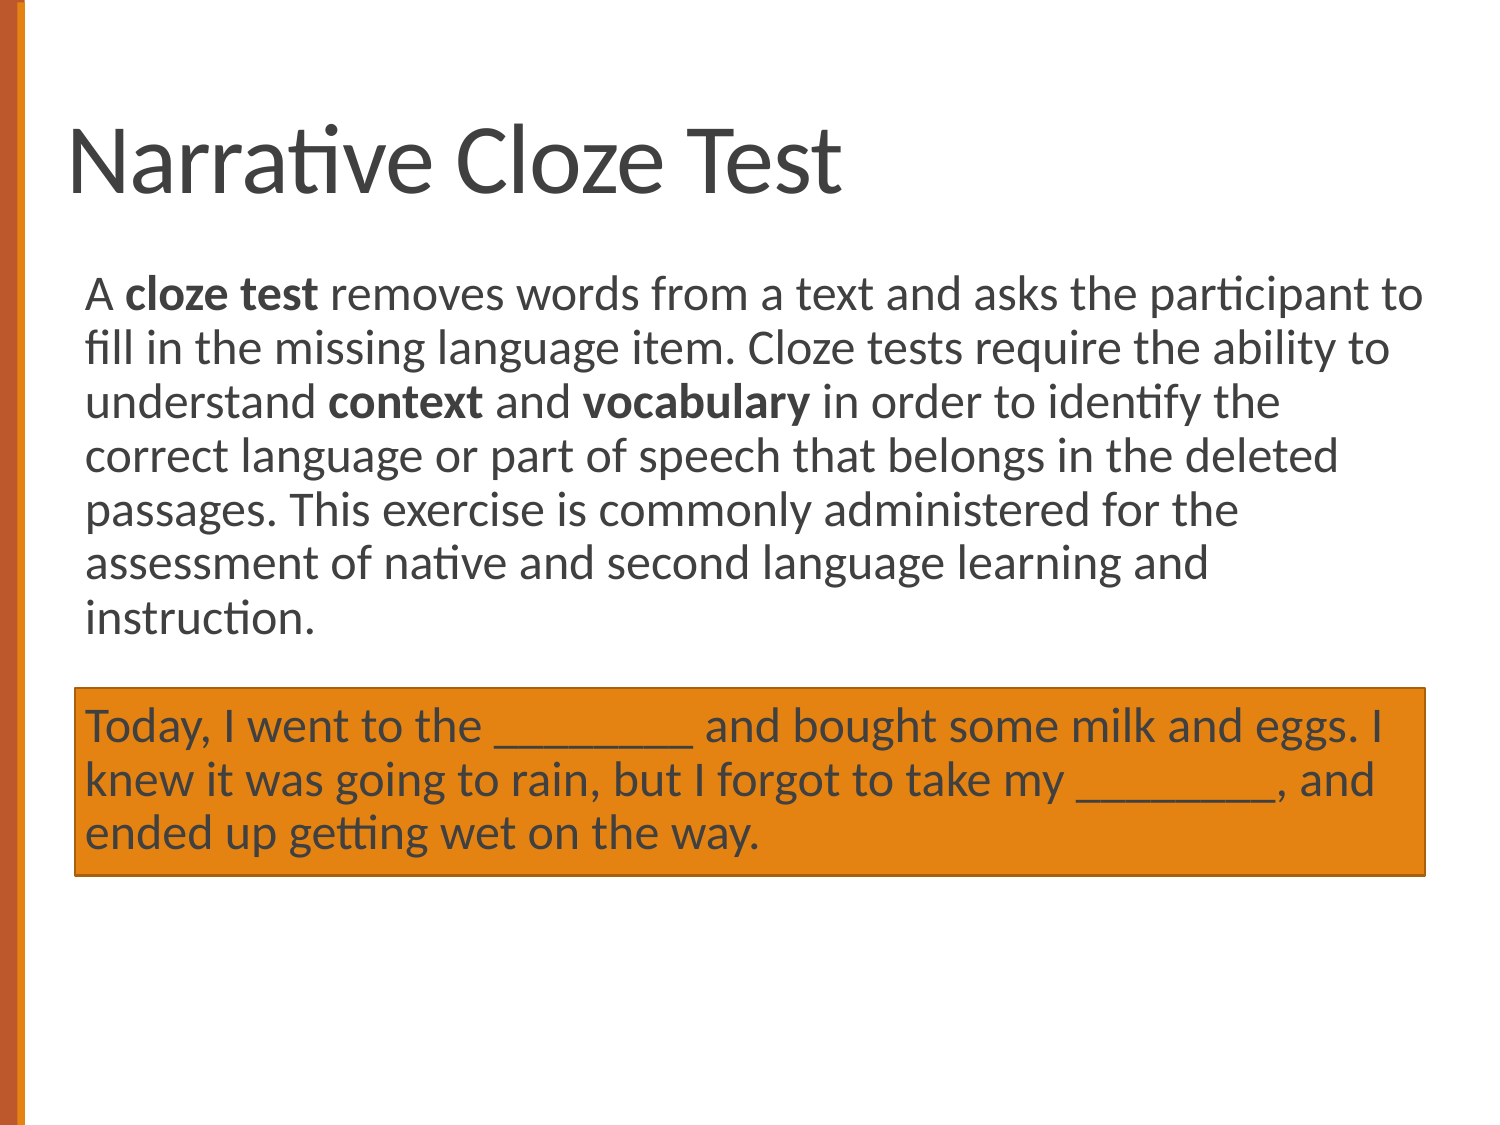

# Narrative Cloze Test
A cloze test removes words from a text and asks the participant to fill in the missing language item. Cloze tests require the ability to understand context and vocabulary in order to identify the correct language or part of speech that belongs in the deleted passages. This exercise is commonly administered for the assessment of native and second language learning and instruction.

Today, I went to the ________ and bought some milk and eggs. I knew it was going to rain, but I forgot to take my ________, and ended up getting wet on the way.